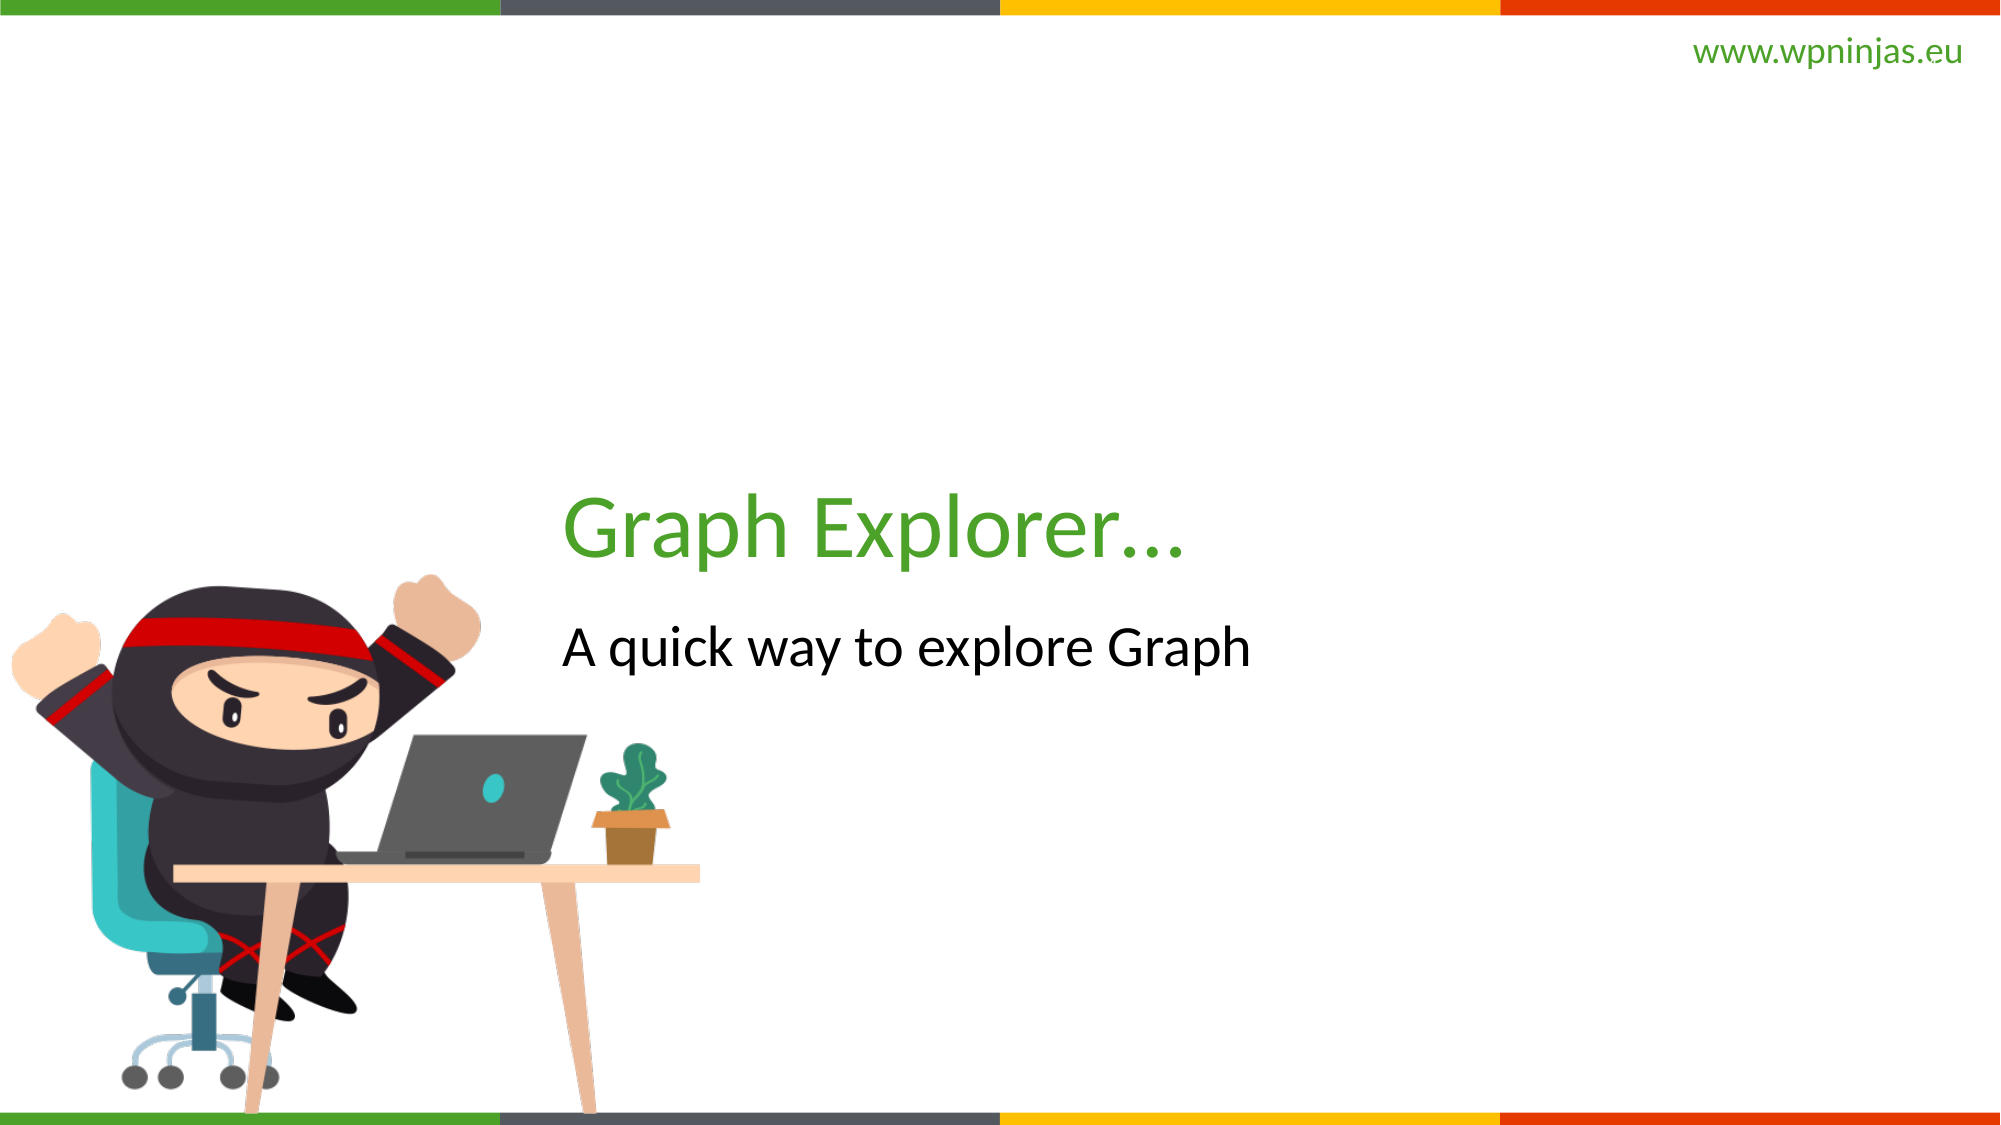

24
# Graph Explorer…
A quick way to explore Graph